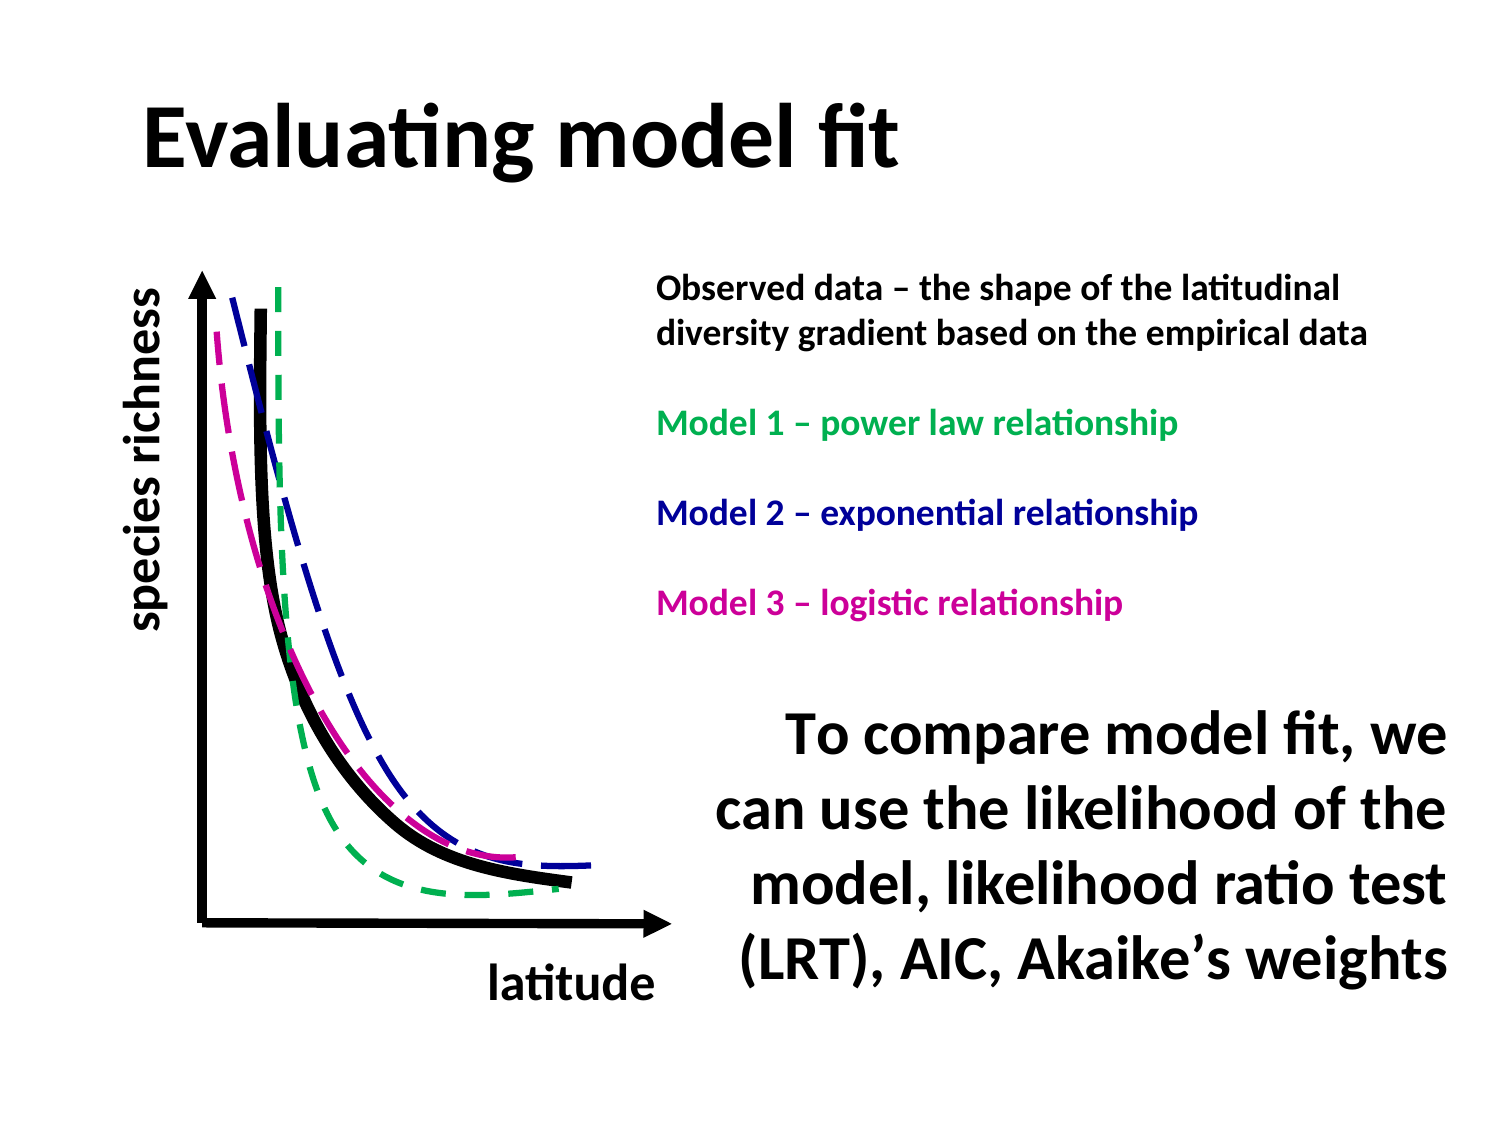

# Evaluating model fit
Observed data – the shape of the latitudinal diversity gradient based on the empirical data

Model 1 – power law relationship

Model 2 – exponential relationship

Model 3 – logistic relationship

species richness
To compare model fit, we can use the likelihood of the model, likelihood ratio test (LRT), AIC, Akaike’s weights
latitude